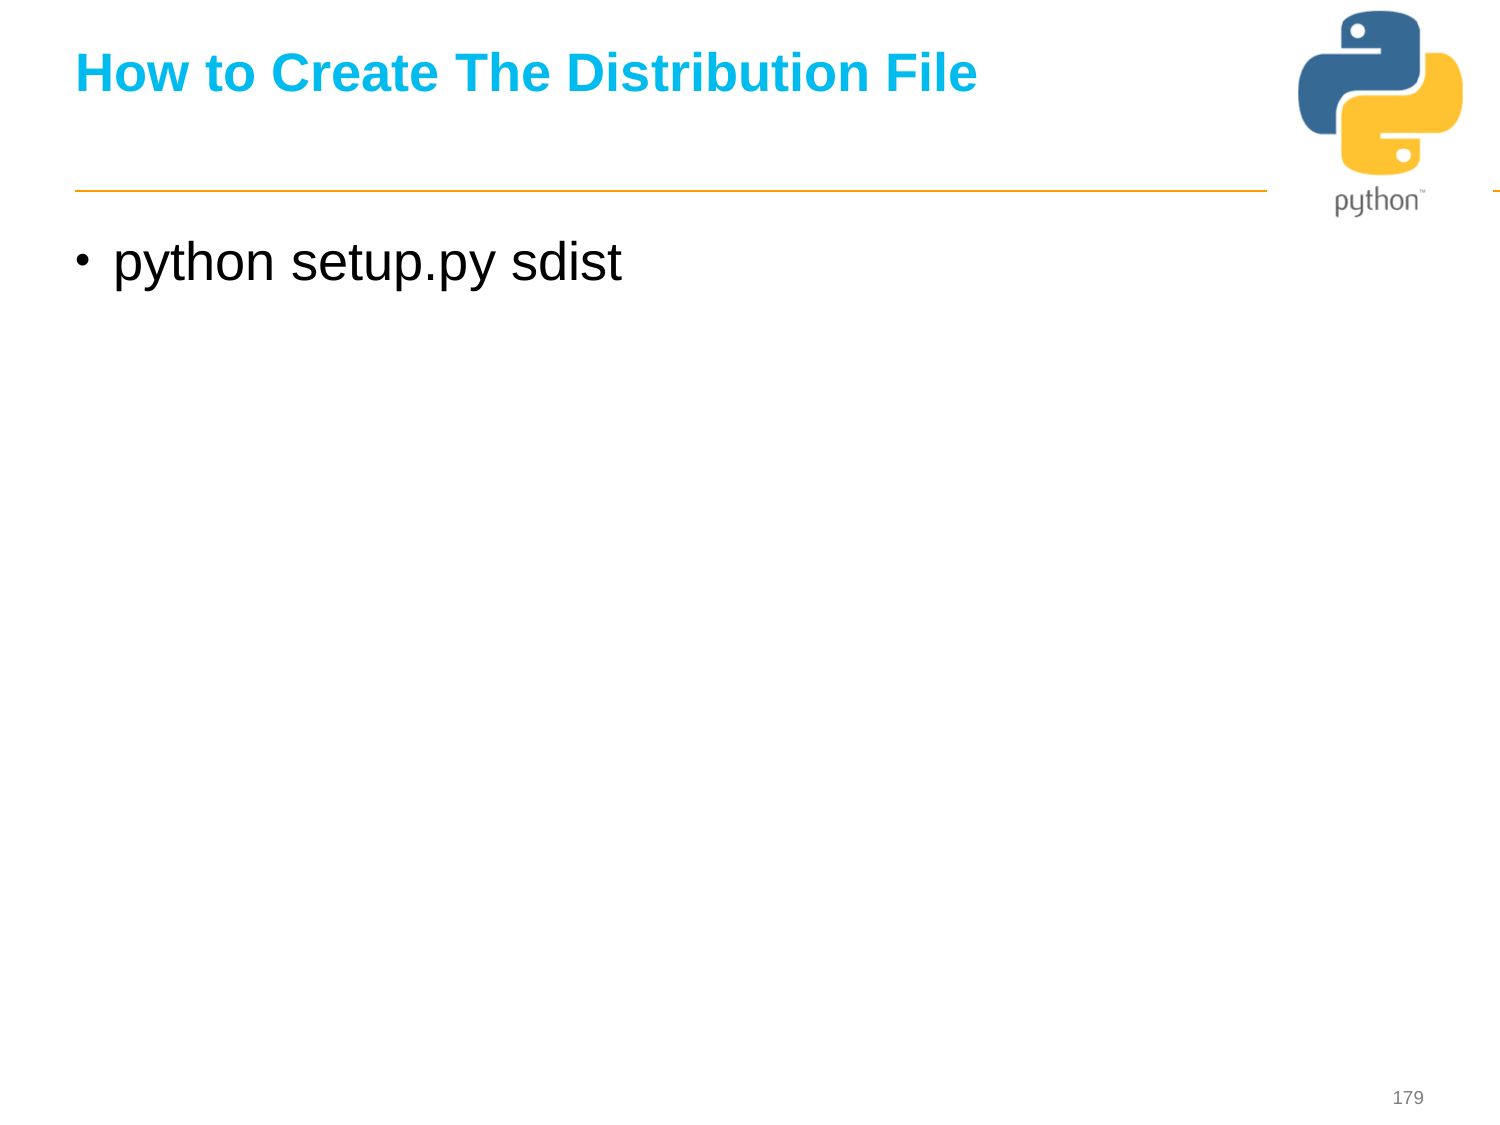

179
# How to Create The Distribution File
python setup.py sdist